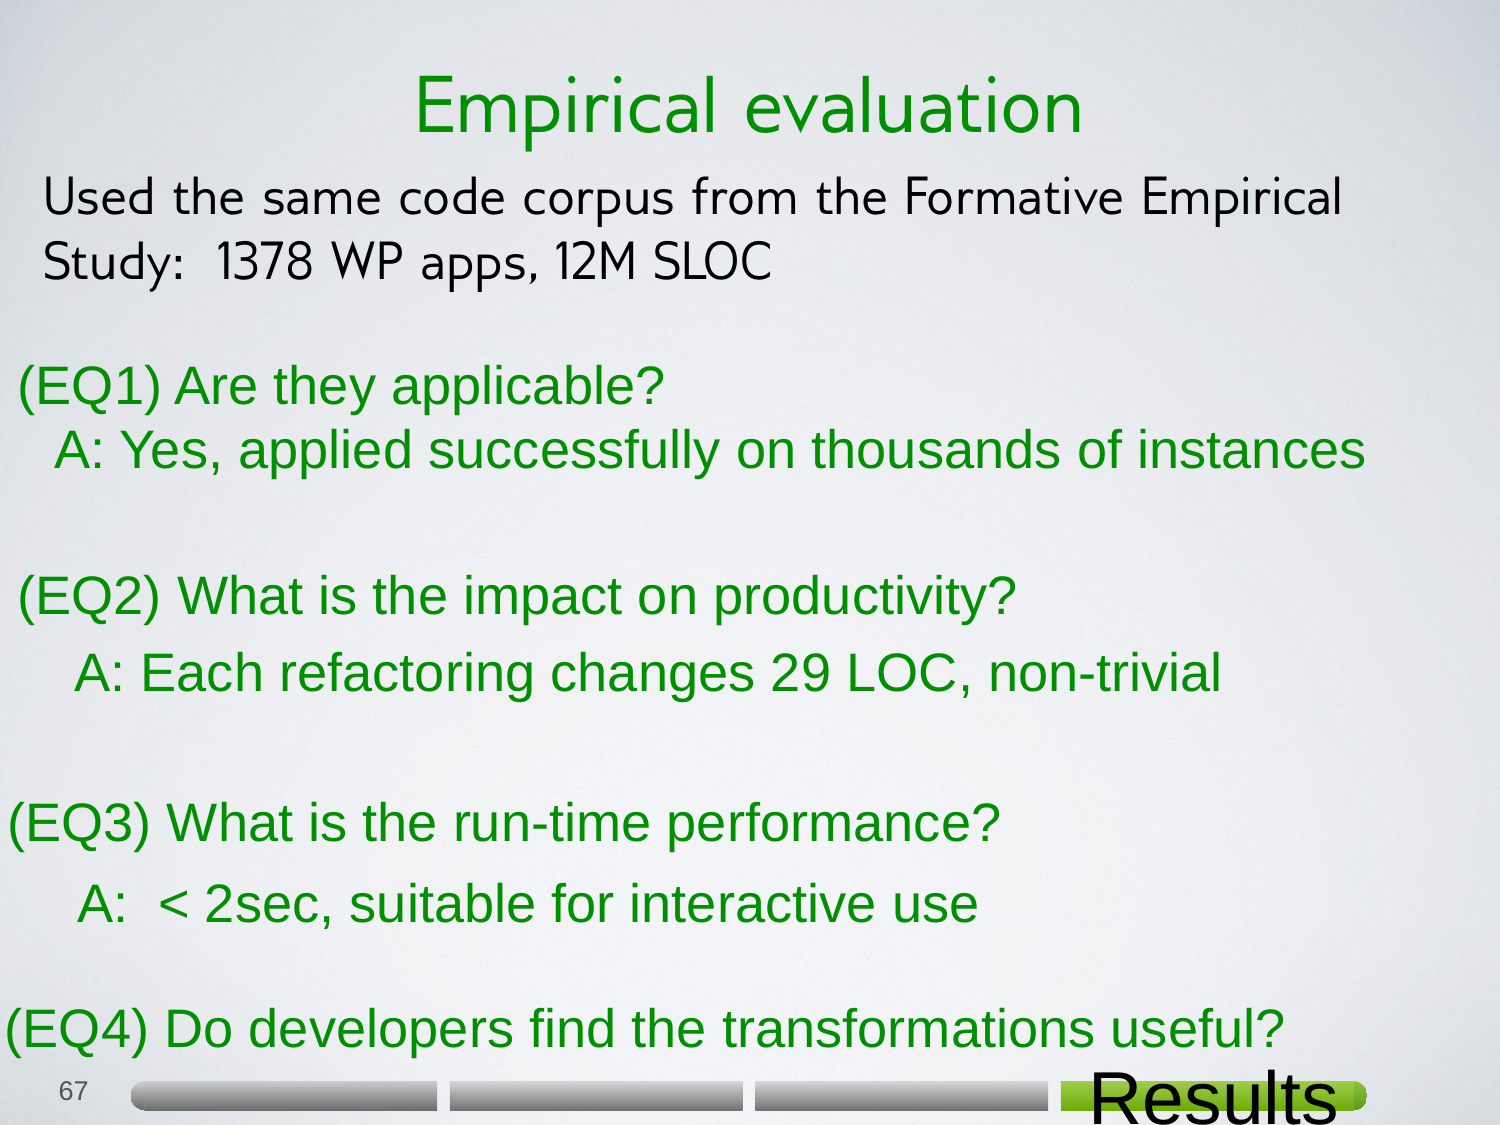

# Empirical evaluation
Used the same code corpus from the Formative Empirical Study:  1378 WP apps, 12M SLOC
(EQ1) Are they applicable?
A: Yes, applied successfully on thousands of instances
(EQ2) What is the impact on productivity?
A: Each refactoring changes 29 LOC, non-trivial
(EQ3) What is the run-time performance?
A:  < 2sec, suitable for interactive use
(EQ4) Do developers find the transformations useful?
67